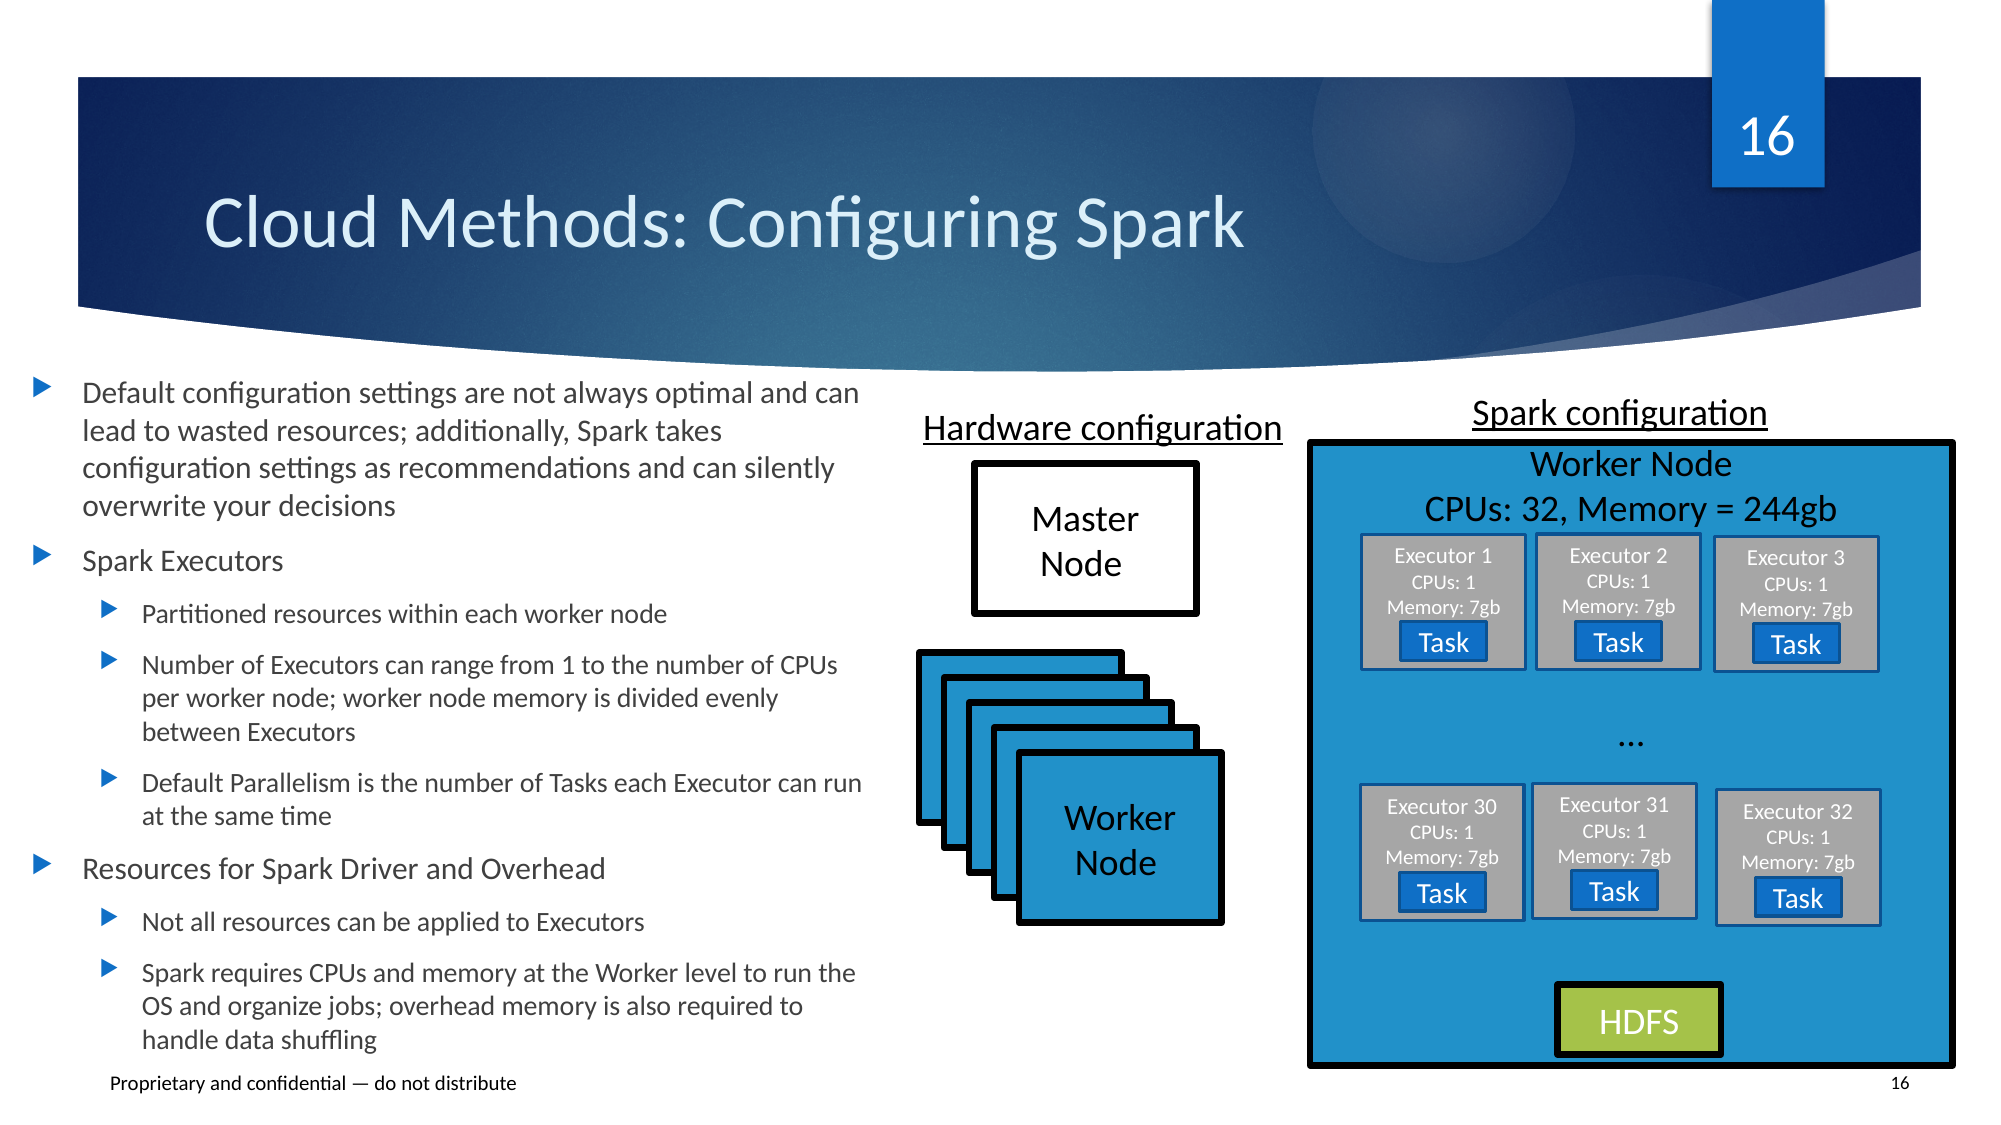

16
# Cloud Methods: Configuring Spark
Default configuration settings are not always optimal and can lead to wasted resources; additionally, Spark takes configuration settings as recommendations and can silently overwrite your decisions
Spark Executors
Partitioned resources within each worker node
Number of Executors can range from 1 to the number of CPUs per worker node; worker node memory is divided evenly between Executors
Default Parallelism is the number of Tasks each Executor can run at the same time
Resources for Spark Driver and Overhead
Not all resources can be applied to Executors
Spark requires CPUs and memory at the Worker level to run the OS and organize jobs; overhead memory is also required to handle data shuffling

Spark configuration
Hardware configuration
Master Node
Worker Node
Worker Node
Worker Node
Worker Node
Worker Node
Worker Node
CPUs: 32, Memory = 244gb

…

Executor 2
CPUs: 1
Memory: 7gb

Executor 1
CPUs: 1
Memory: 7gb

Executor 3
CPUs: 1
Memory: 7gb

Task
Task
Task
Executor 31
CPUs: 1
Memory: 7gb

Executor 30
CPUs: 1
Memory: 7gb

Executor 32
CPUs: 1
Memory: 7gb

Task
Task
Task
HDFS